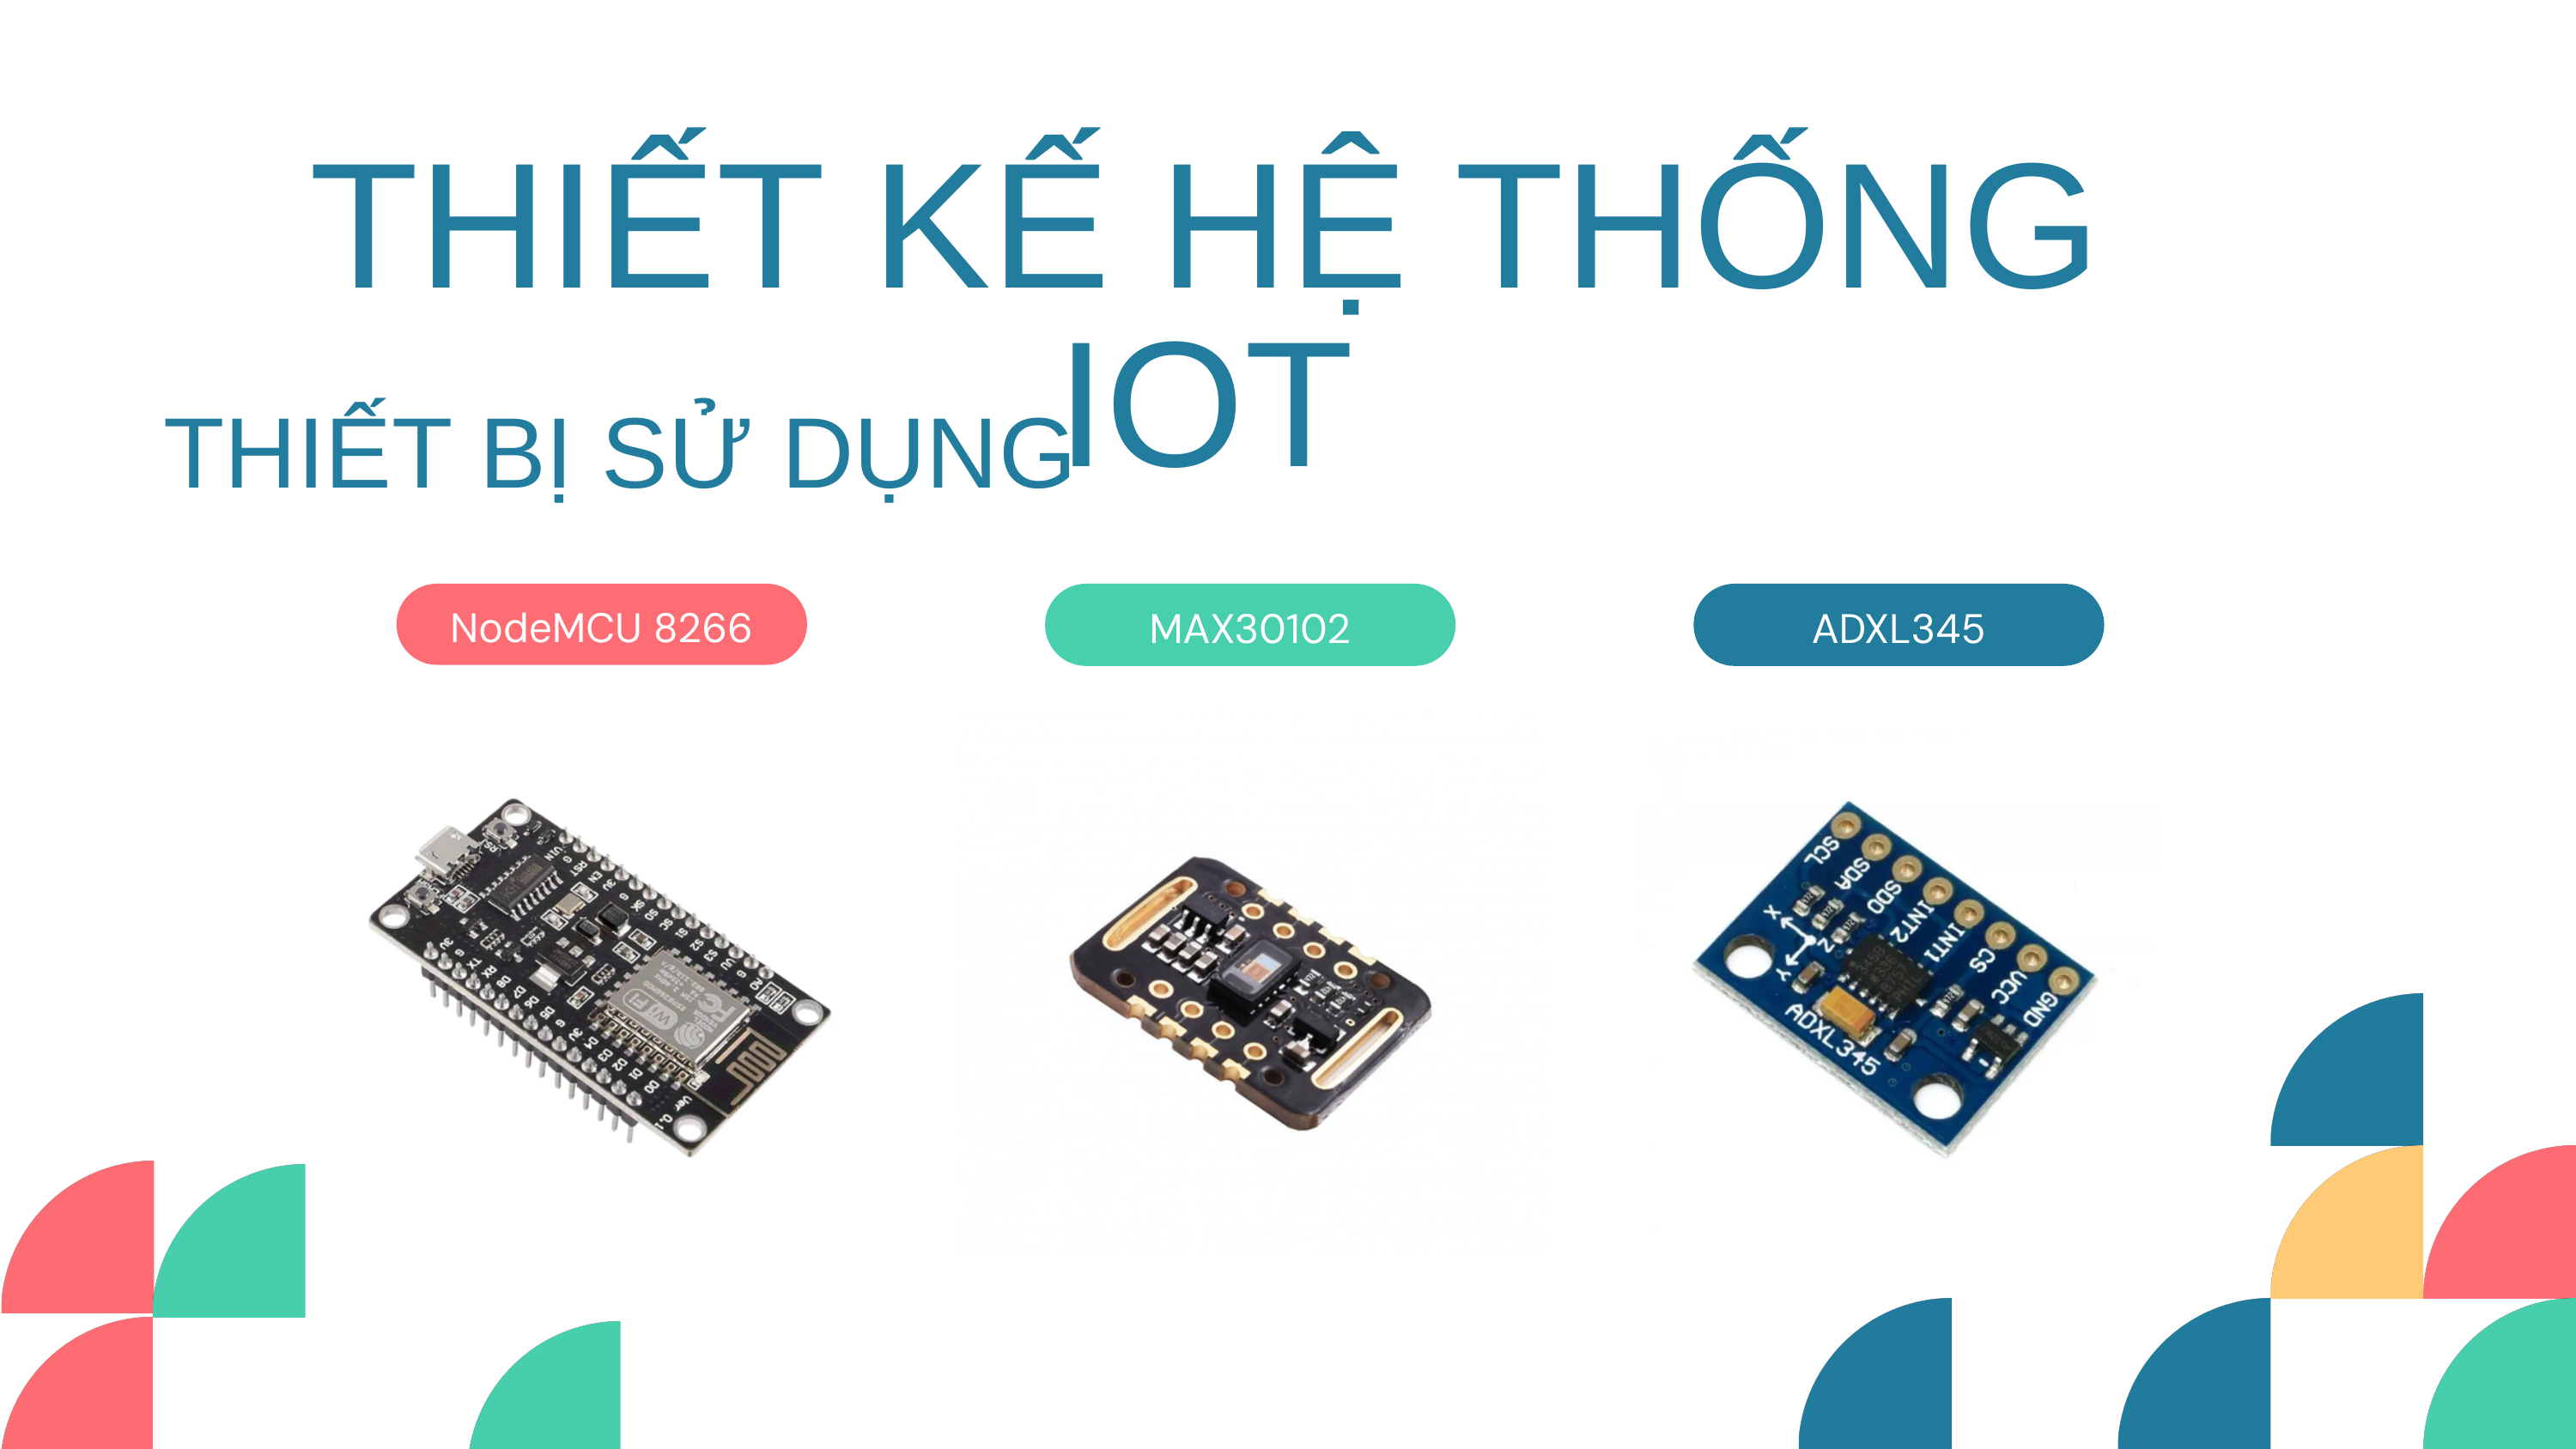

THIẾT KẾ HỆ THỐNG IOT
THIẾT BỊ SỬ DỤNG

NodeMCU 8266

MAX30102

ADXL345